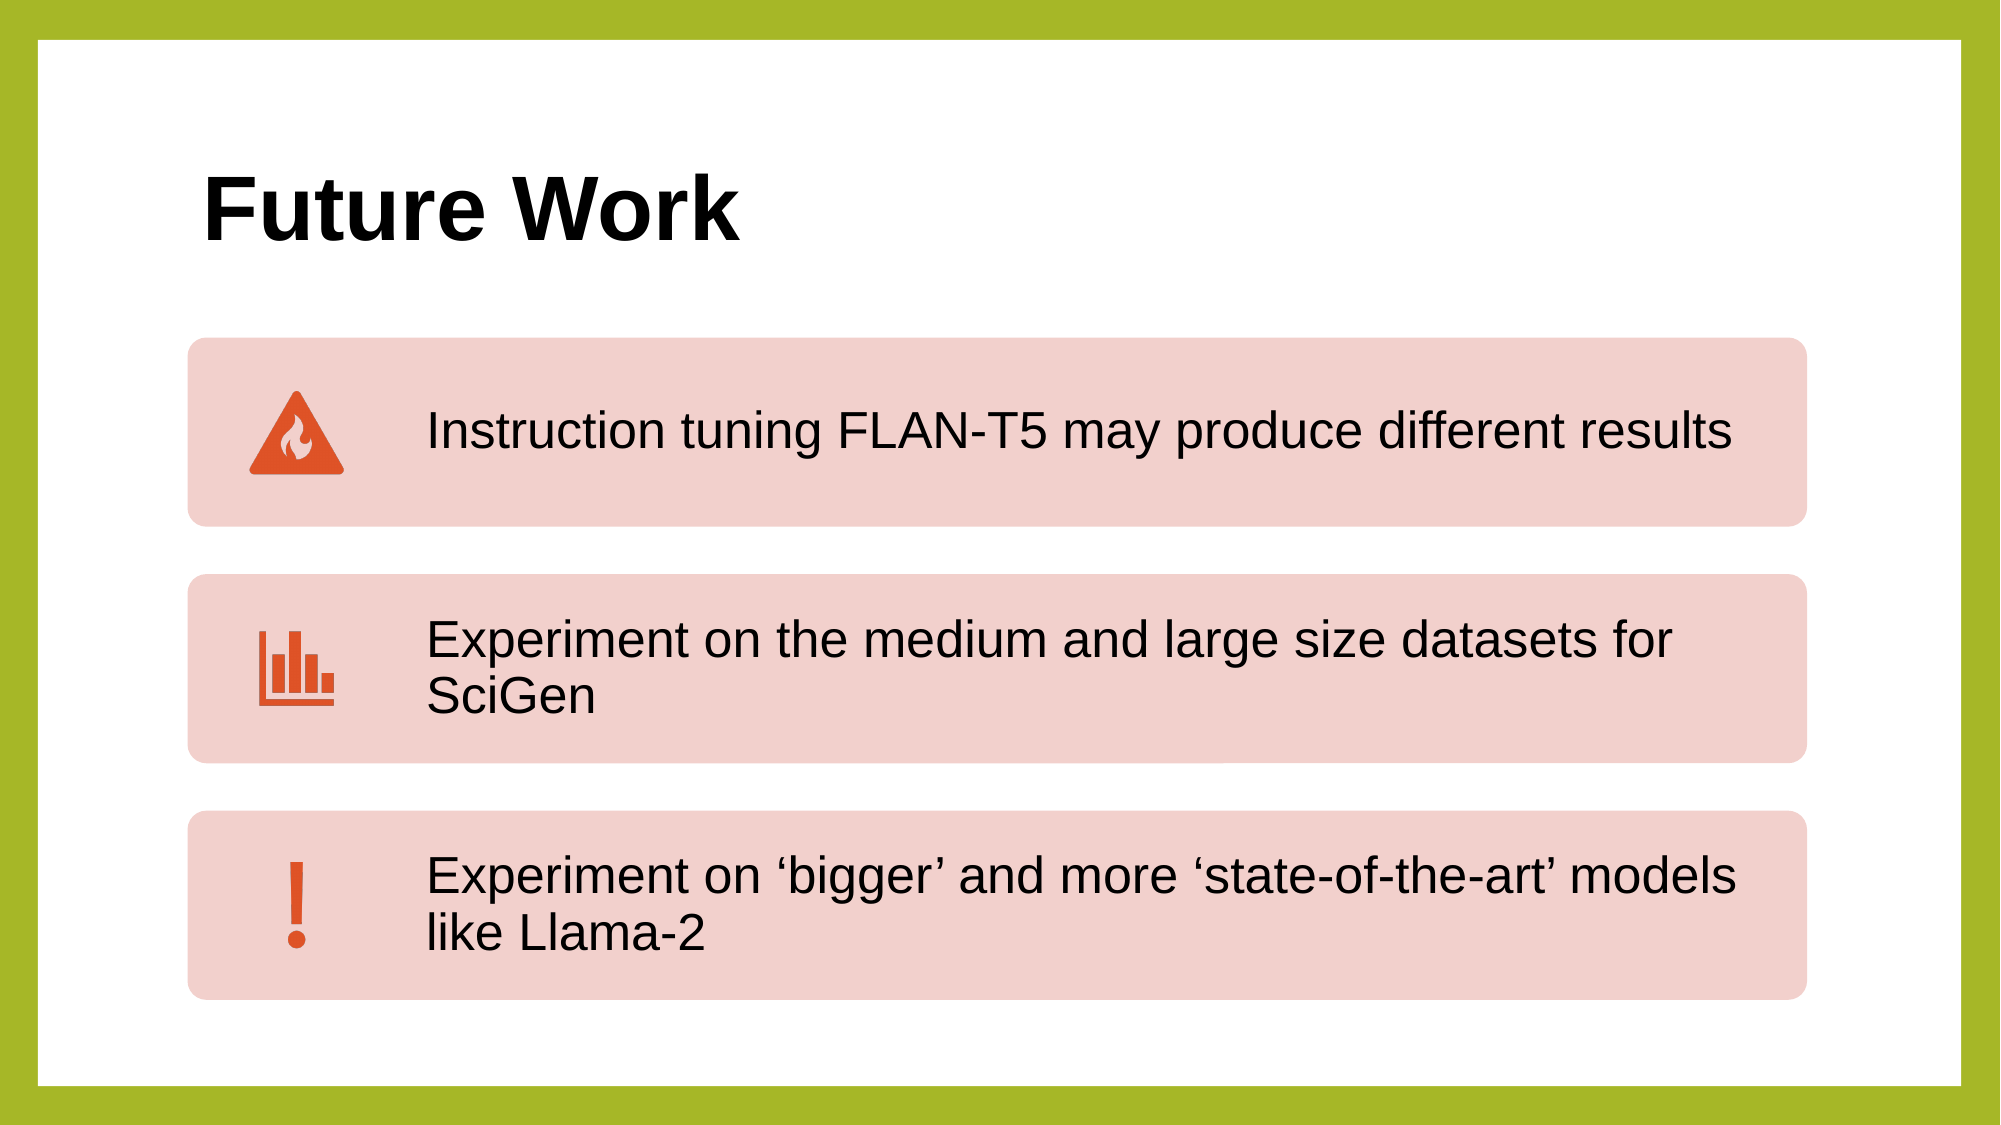

# Future Work
Instruction tuning FLAN-T5 may produce different results
Experiment on the medium and large size datasets for SciGen
Experiment on ‘bigger’ and more ‘state-of-the-art’ models like Llama-2